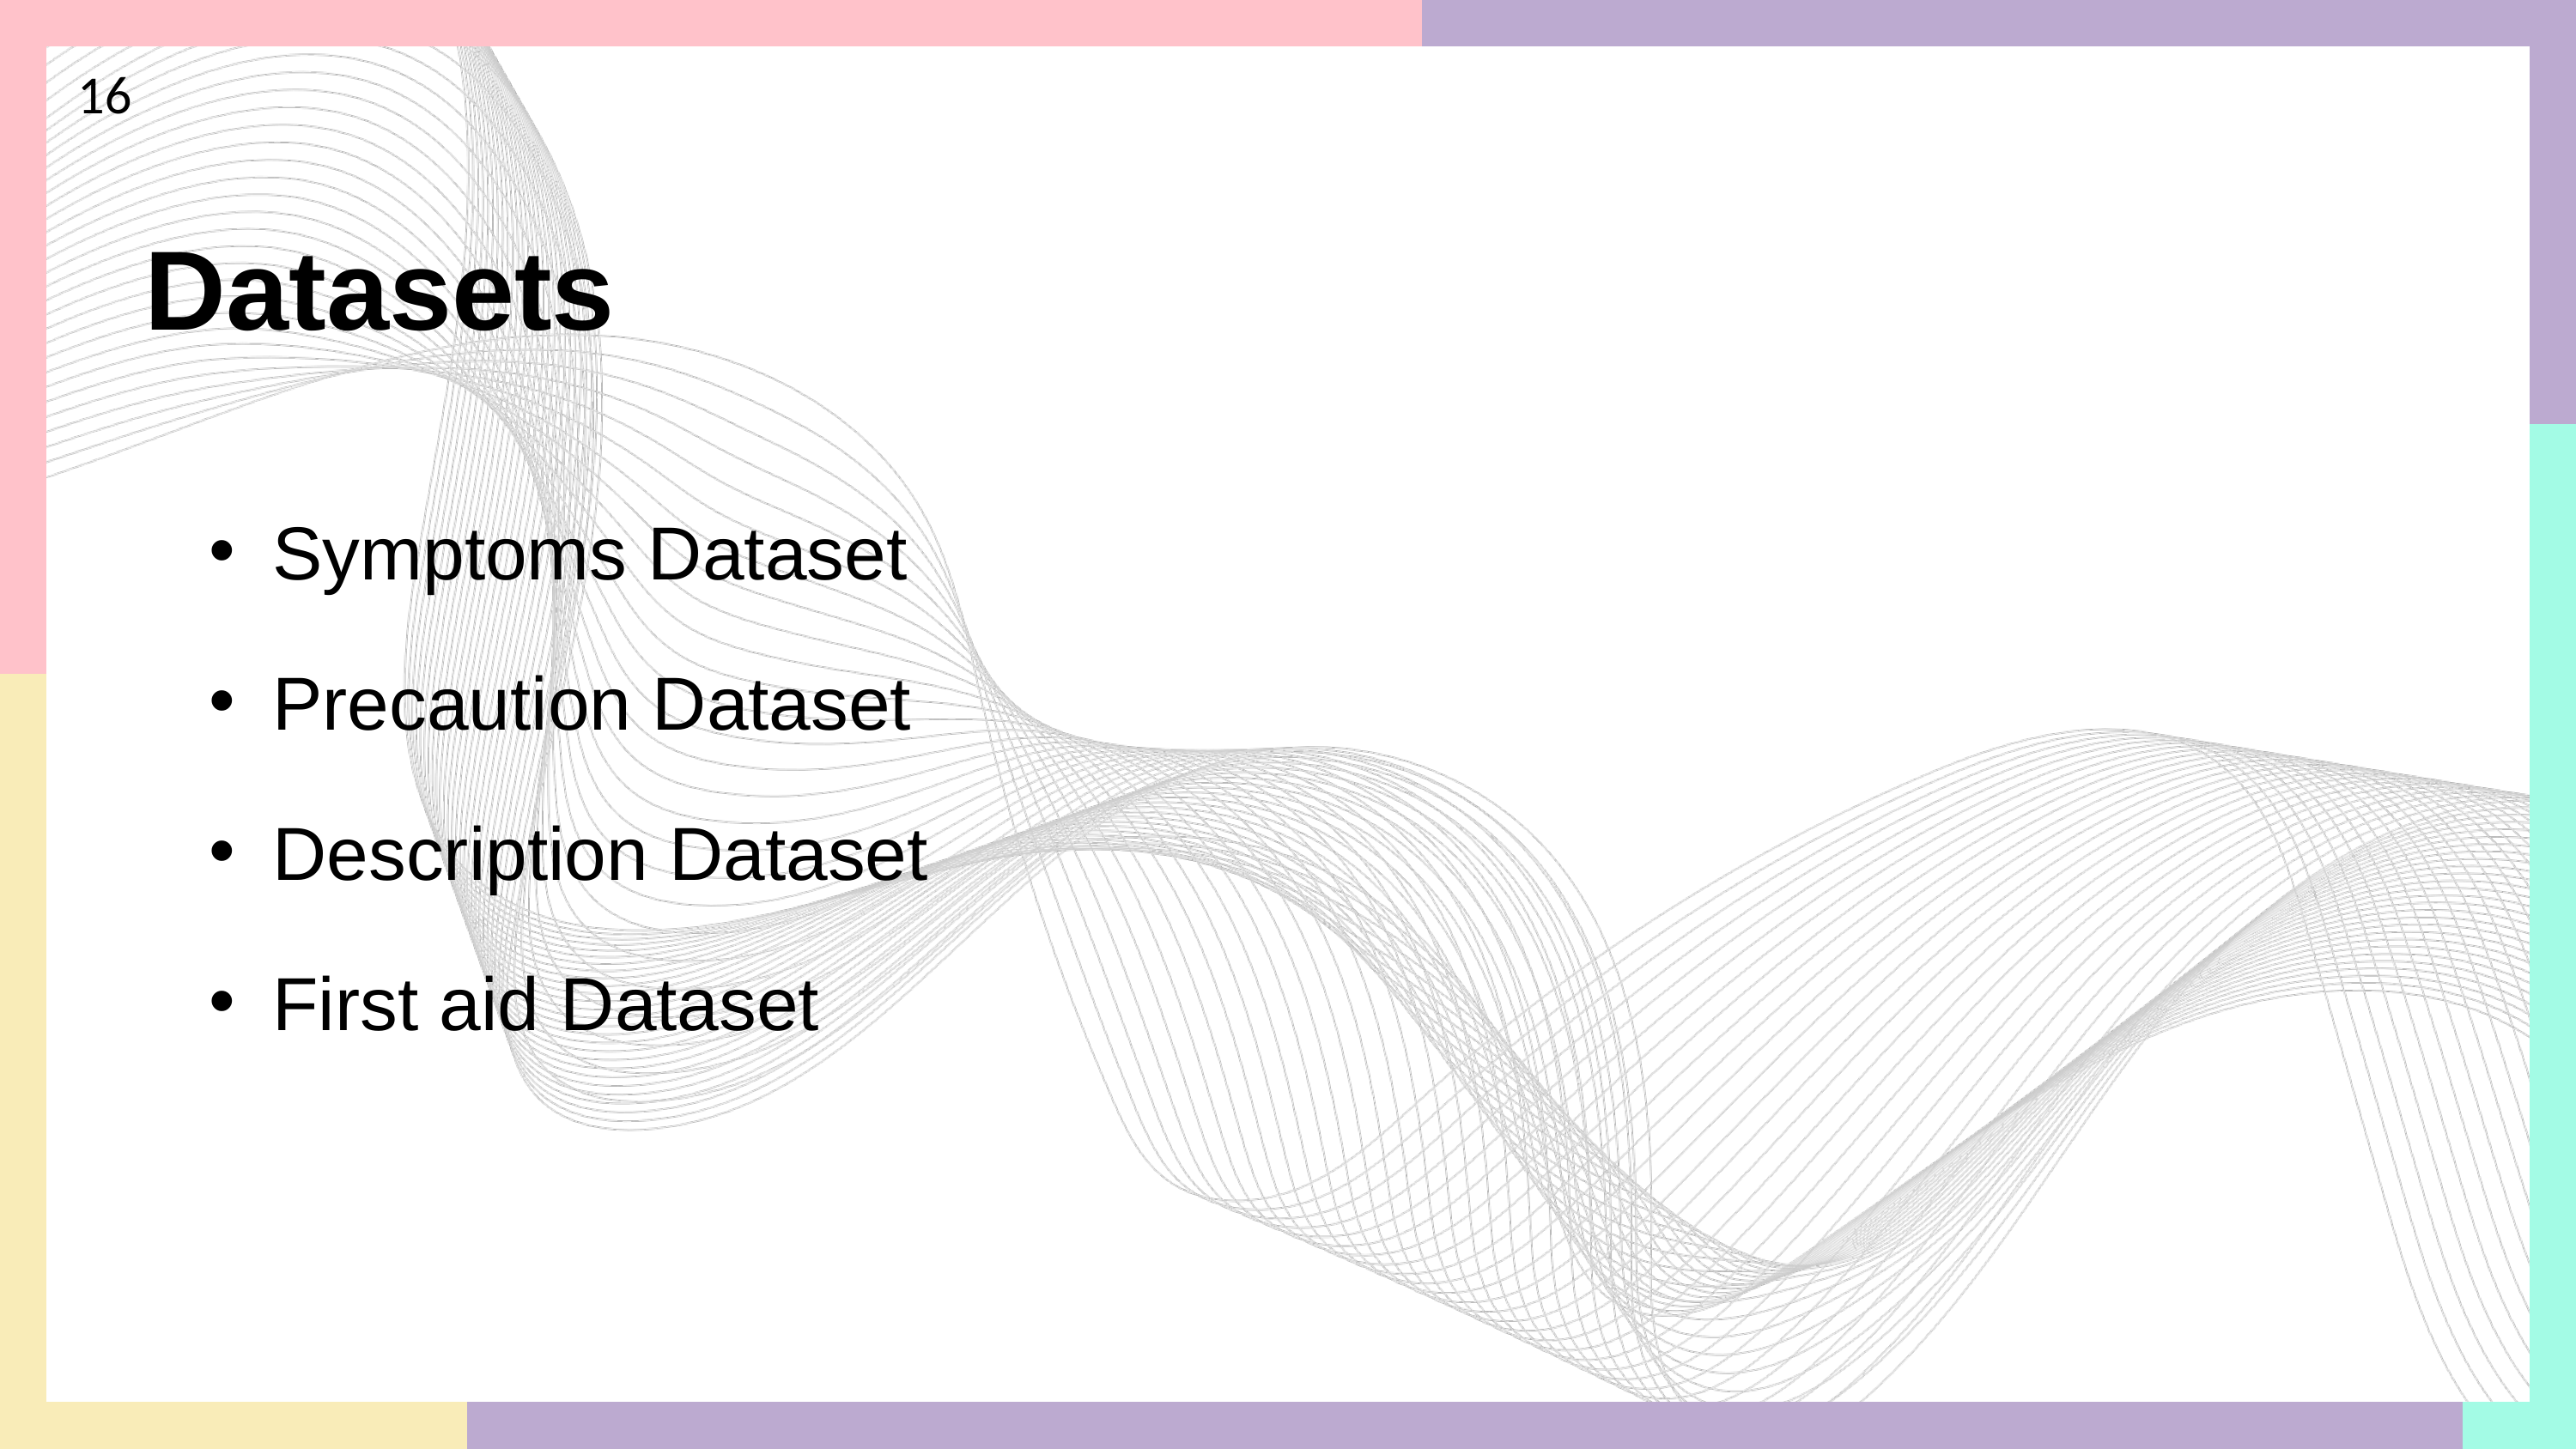

16
Datasets

Symptoms Dataset
Precaution Dataset
Description Dataset
First aid Dataset